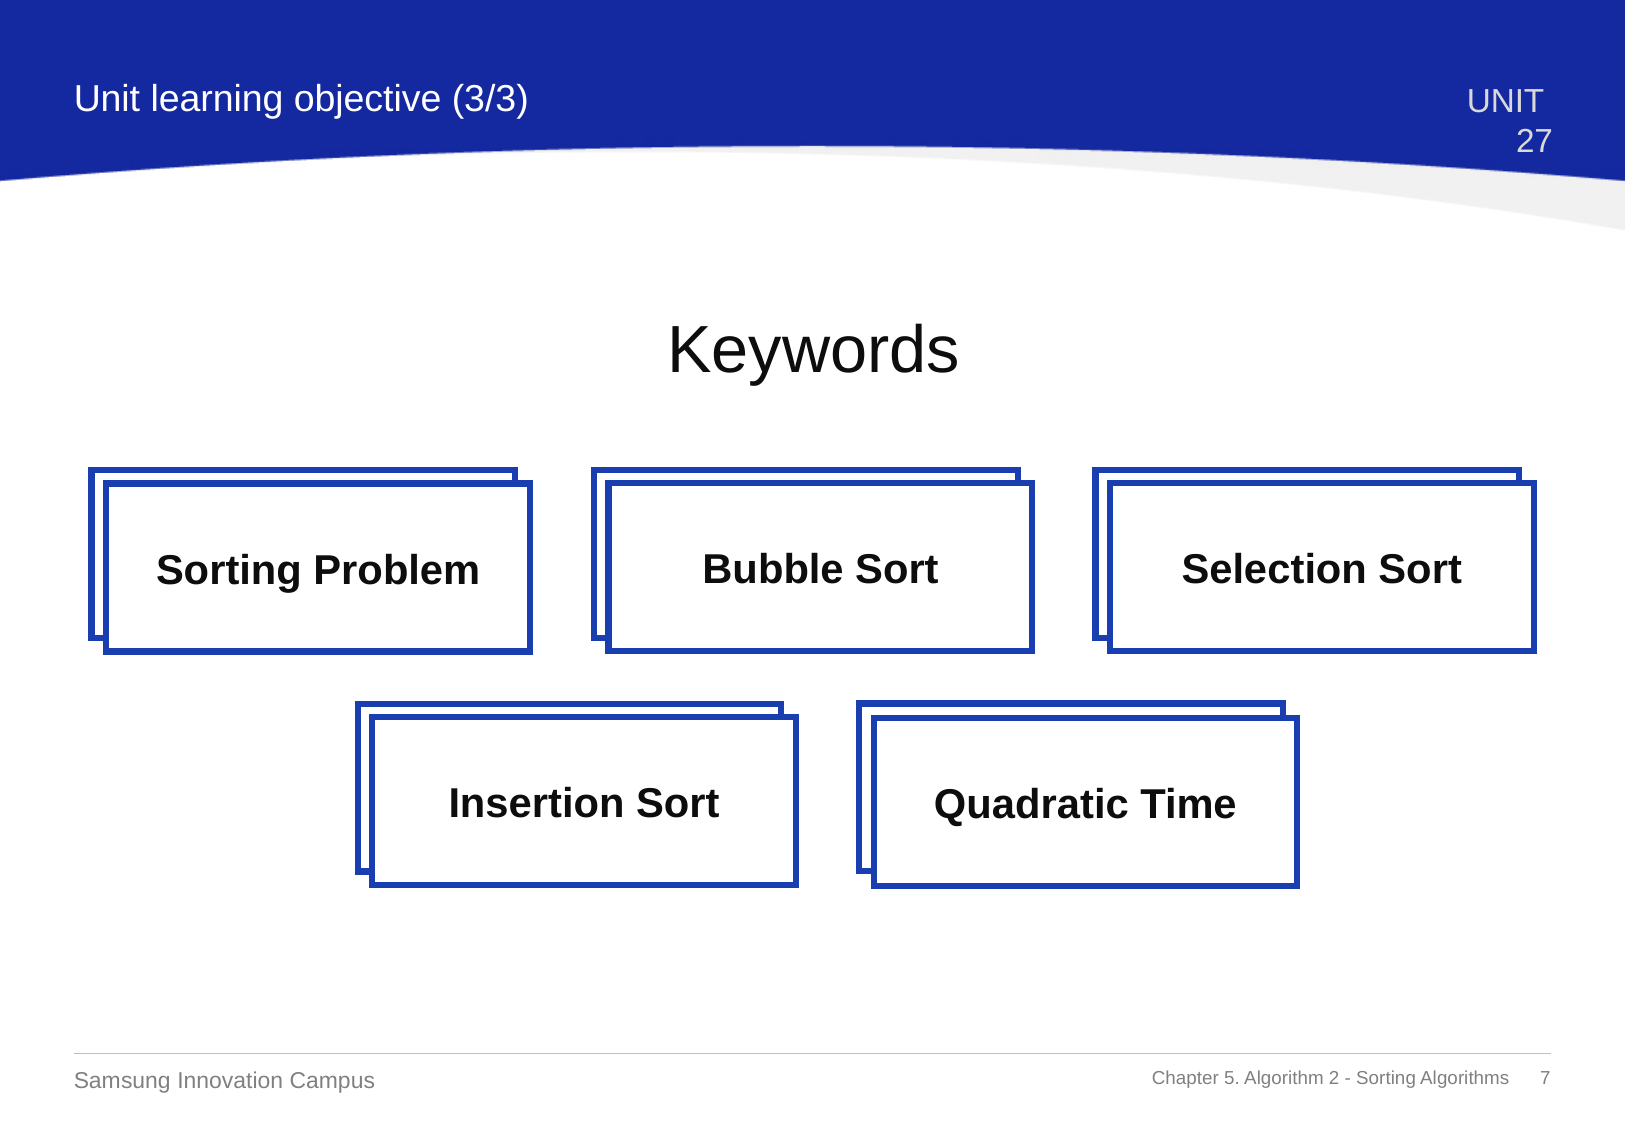

Unit learning objective (3/3)
UNIT  27
Keywords

Selection Sort
Bubble Sort
Sorting Problem

Insertion Sort
Quadratic Time